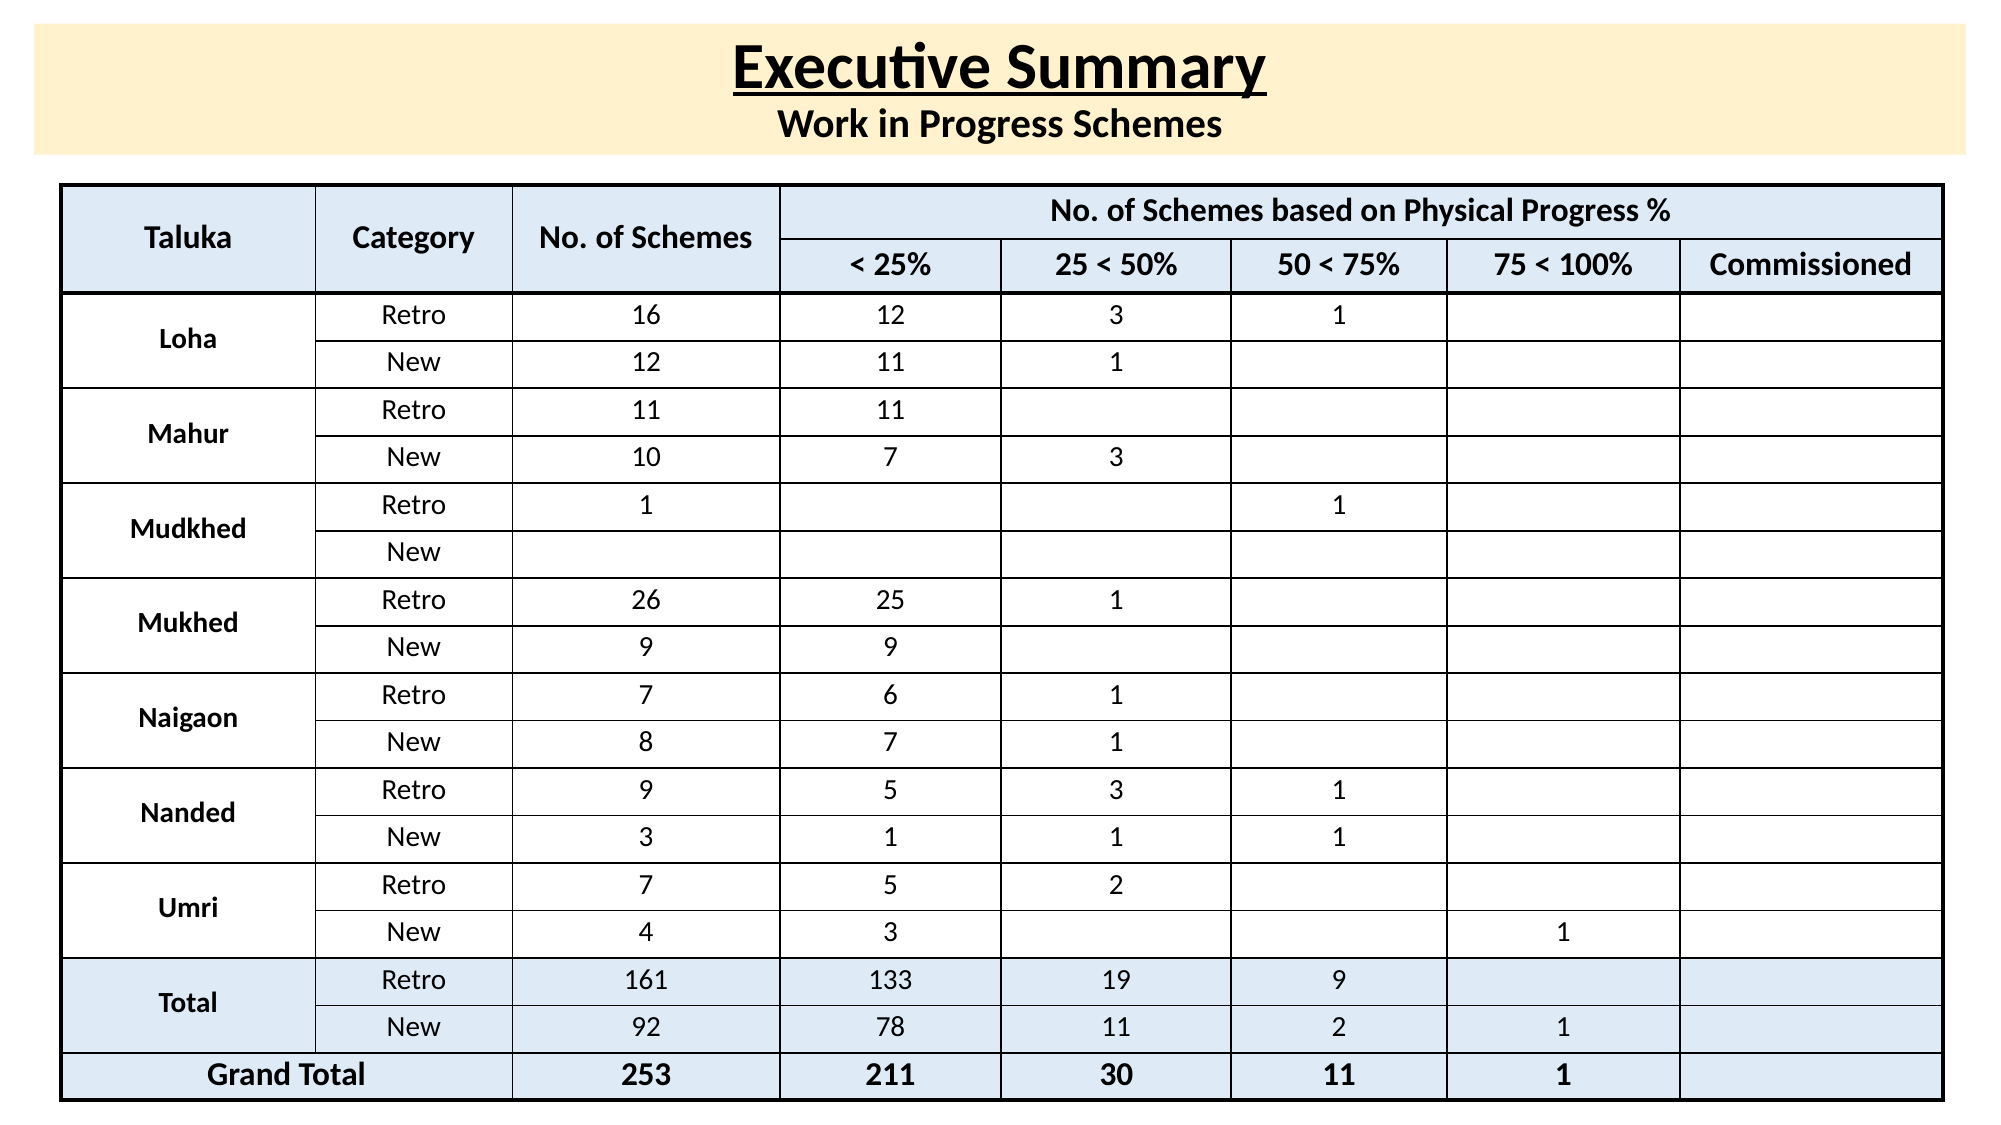

# Executive Summary Work in Progress Schemes
| Taluka | Category | No. of Schemes | No. of Schemes based on Physical Progress % |  |  |  |  |
| --- | --- | --- | --- | --- | --- | --- | --- |
|  |  |  | < 25% | 25 < 50% | 50 < 75% | 75 < 100% | Commissioned |
| Loha | Retro | 16 | 12 | 3 | 1 | 0 | 0 |
|  | New | 12 | 11 | 1 | 0 | 0 | 0 |
| Mahur | Retro | 11 | 11 | 0 | 0 | 0 | 0 |
|  | New | 10 | 7 | 3 | 0 | 0 | 0 |
| Mudkhed | Retro | 1 | 0 | 0 | 1 | 0 | 0 |
|  | New | 0 | 0 | 0 | 0 | 0 | 0 |
| Mukhed | Retro | 26 | 25 | 1 | 0 | 0 | 0 |
|  | New | 9 | 9 | 0 | 0 | 0 | 0 |
| Naigaon | Retro | 7 | 6 | 1 | 0 | 0 | 0 |
|  | New | 8 | 7 | 1 | 0 | 0 | 0 |
| Nanded | Retro | 9 | 5 | 3 | 1 | 0 | 0 |
|  | New | 3 | 1 | 1 | 1 | 0 | 0 |
| Umri | Retro | 7 | 5 | 2 | 0 | 0 | 0 |
|  | New | 4 | 3 | 0 | 0 | 1 | 0 |
| Total | Retro | 161 | 133 | 19 | 9 | 0 | 0 |
|  | New | 92 | 78 | 11 | 2 | 1 | 0 |
| Grand Total |  | 253 | 211 | 30 | 11 | 1 | 0 |